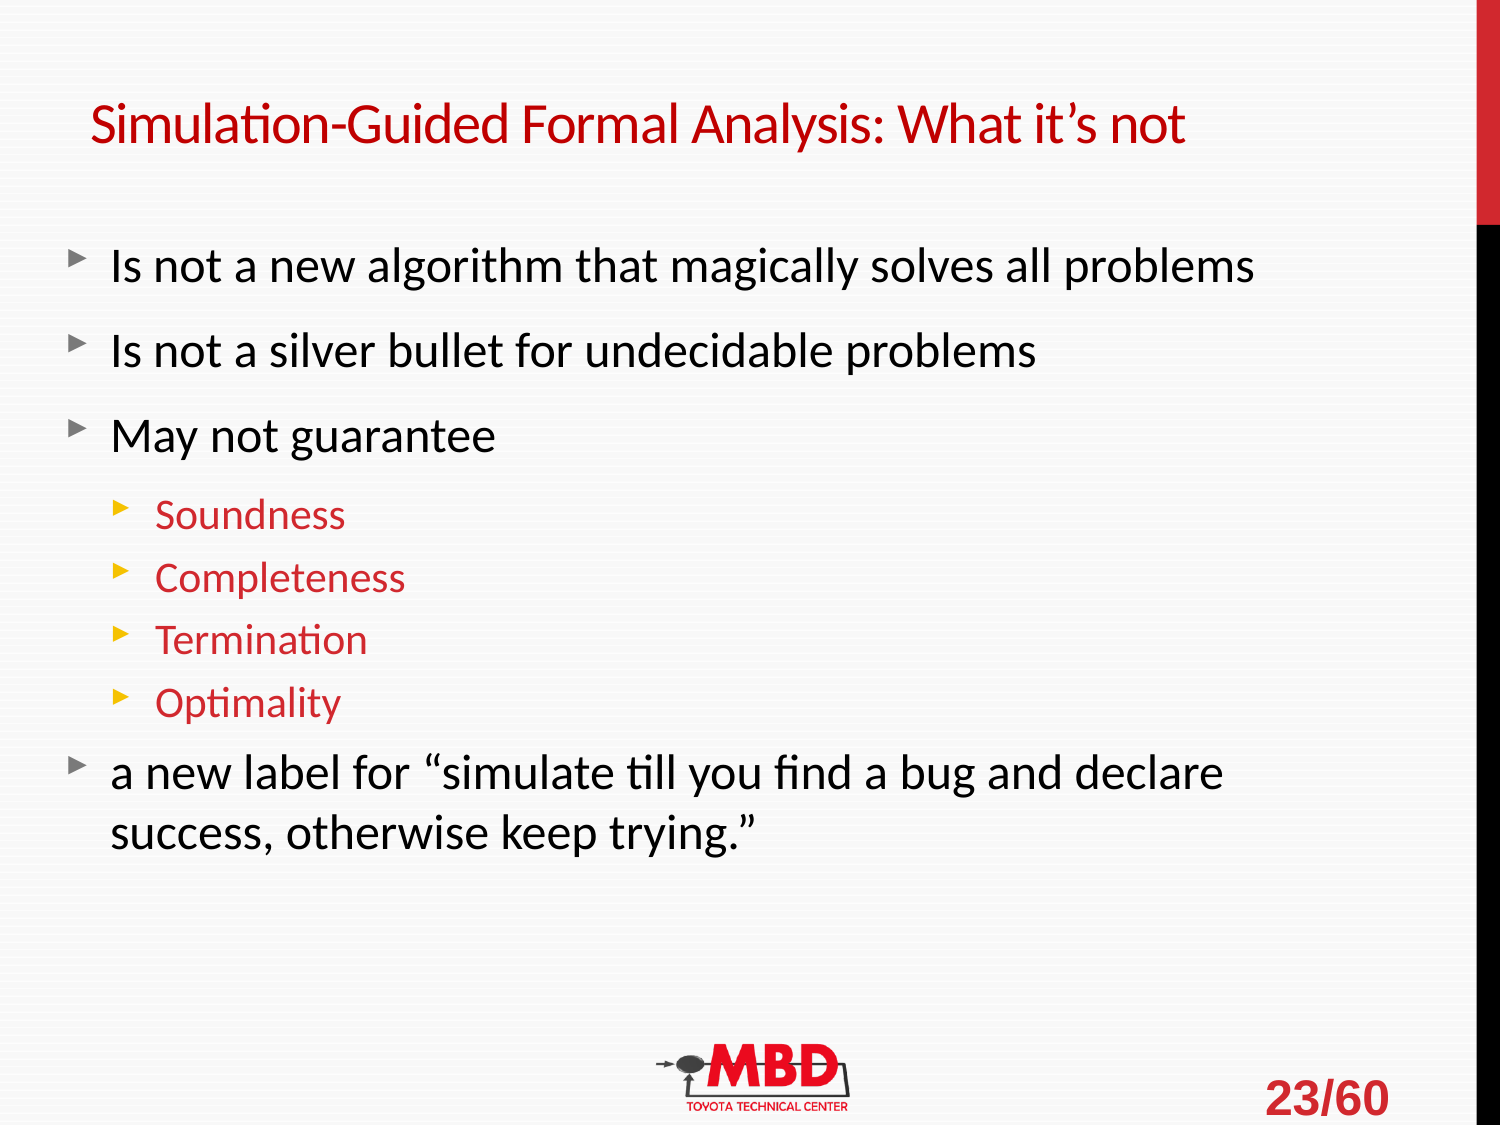

# Simulation-Guided Formal Analysis: What it’s not
Is not a new algorithm that magically solves all problems
Is not a silver bullet for undecidable problems
May not guarantee
Soundness
Completeness
Termination
Optimality
a new label for “simulate till you find a bug and declare success, otherwise keep trying.”

23/60